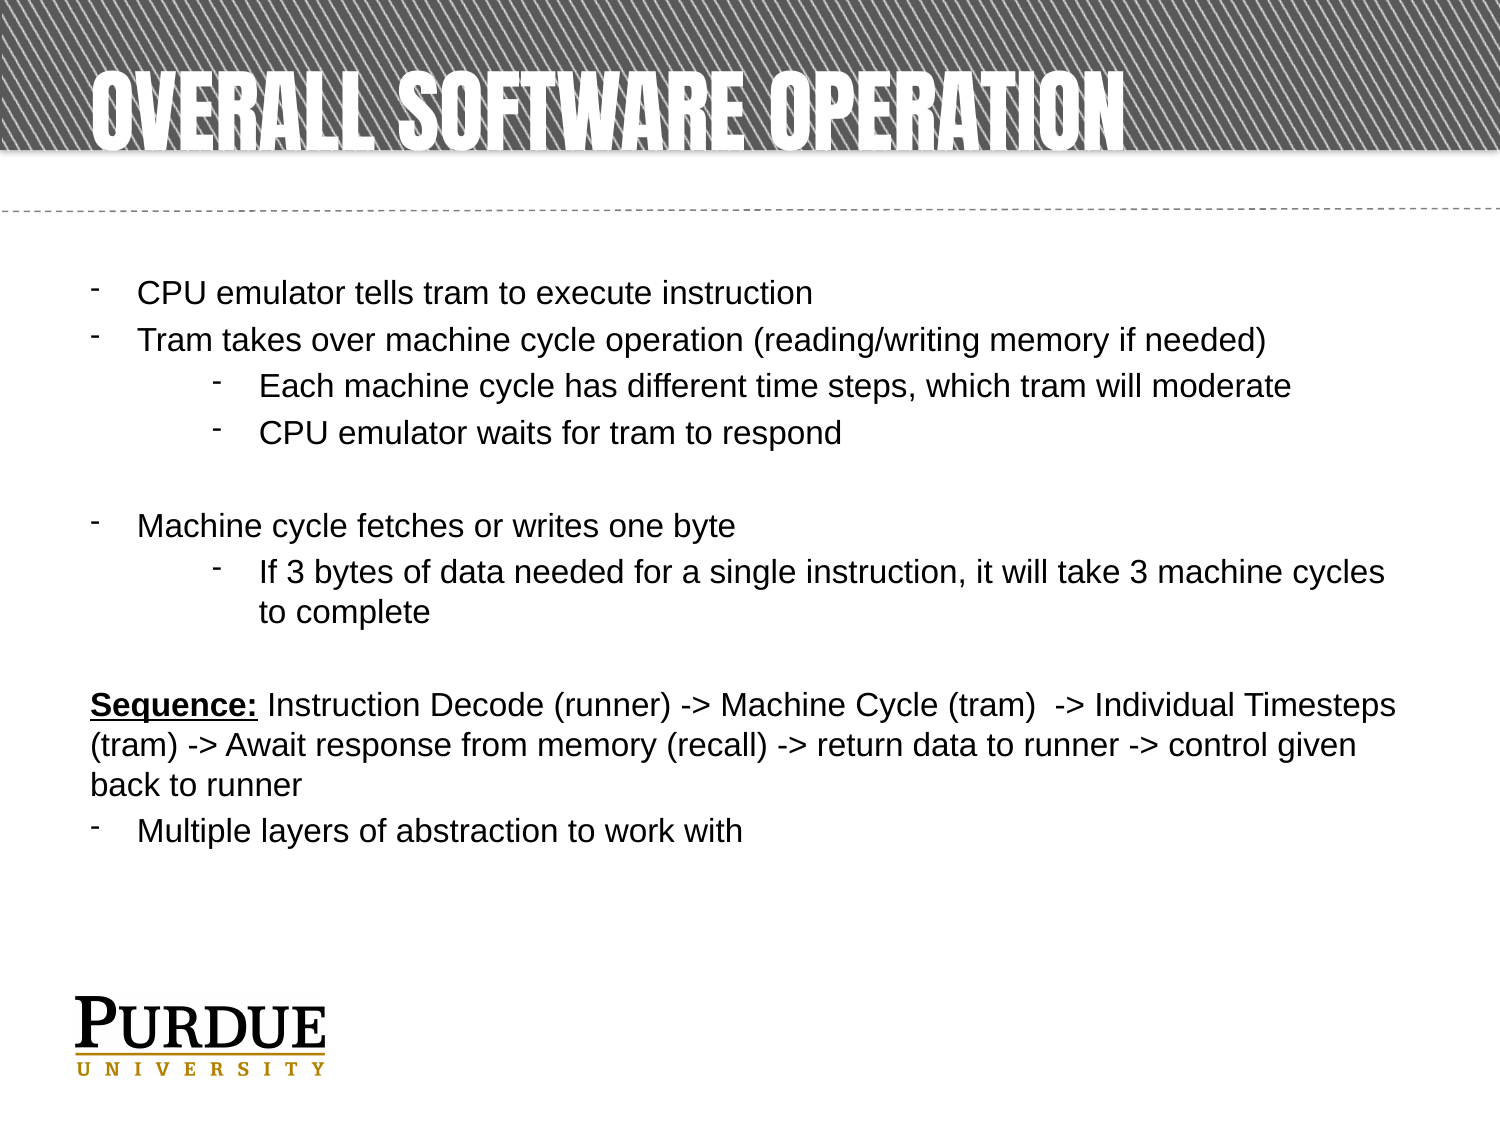

# Overall Software operation
CPU emulator tells tram to execute instruction
Tram takes over machine cycle operation (reading/writing memory if needed)
Each machine cycle has different time steps, which tram will moderate
CPU emulator waits for tram to respond

Machine cycle fetches or writes one byte
If 3 bytes of data needed for a single instruction, it will take 3 machine cycles to complete

Sequence: Instruction Decode (runner) -> Machine Cycle (tram)  -> Individual Timesteps (tram) -> Await response from memory (recall) -> return data to runner -> control given back to runner
Multiple layers of abstraction to work with